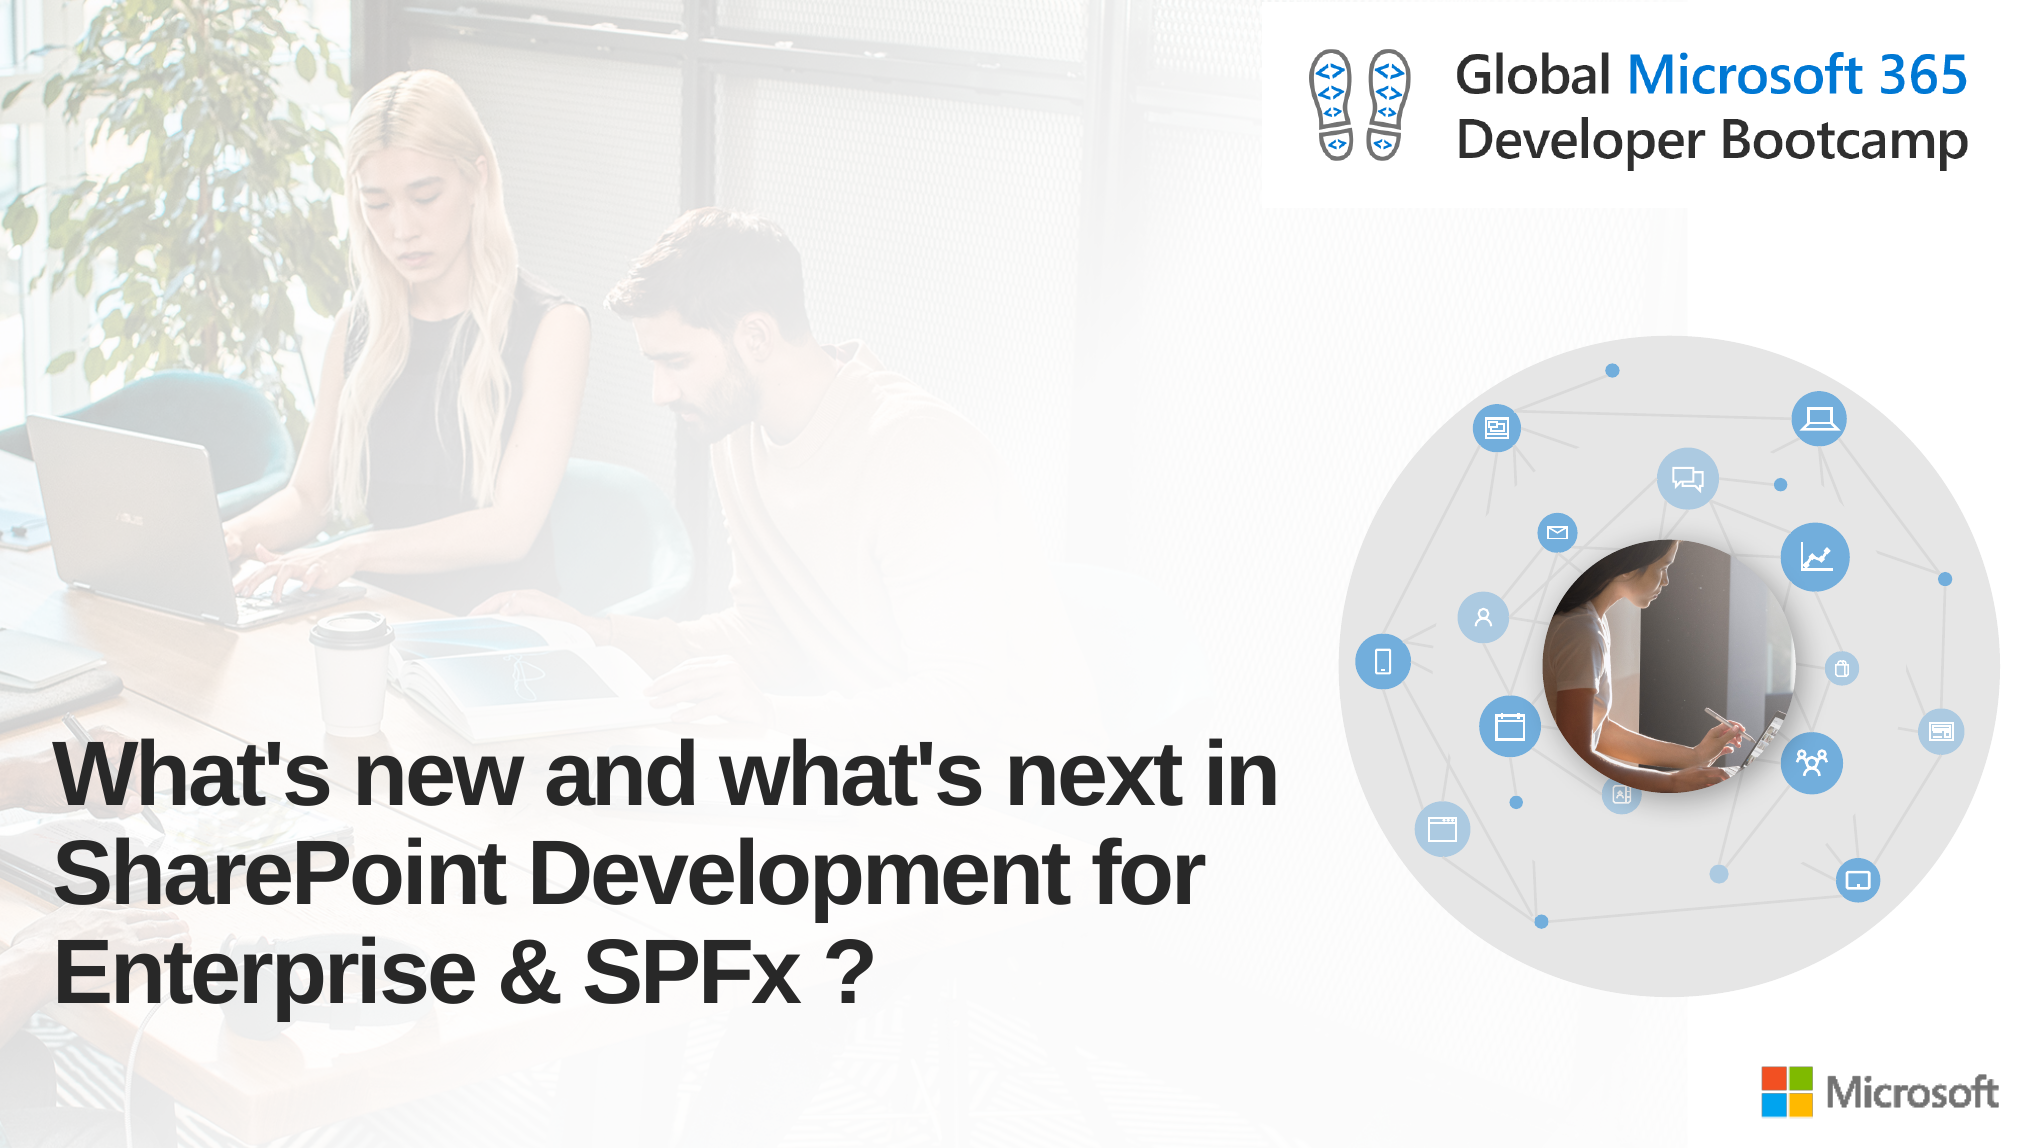

# What's new and what's next in SharePoint Development for Enterprise & SPFx ?